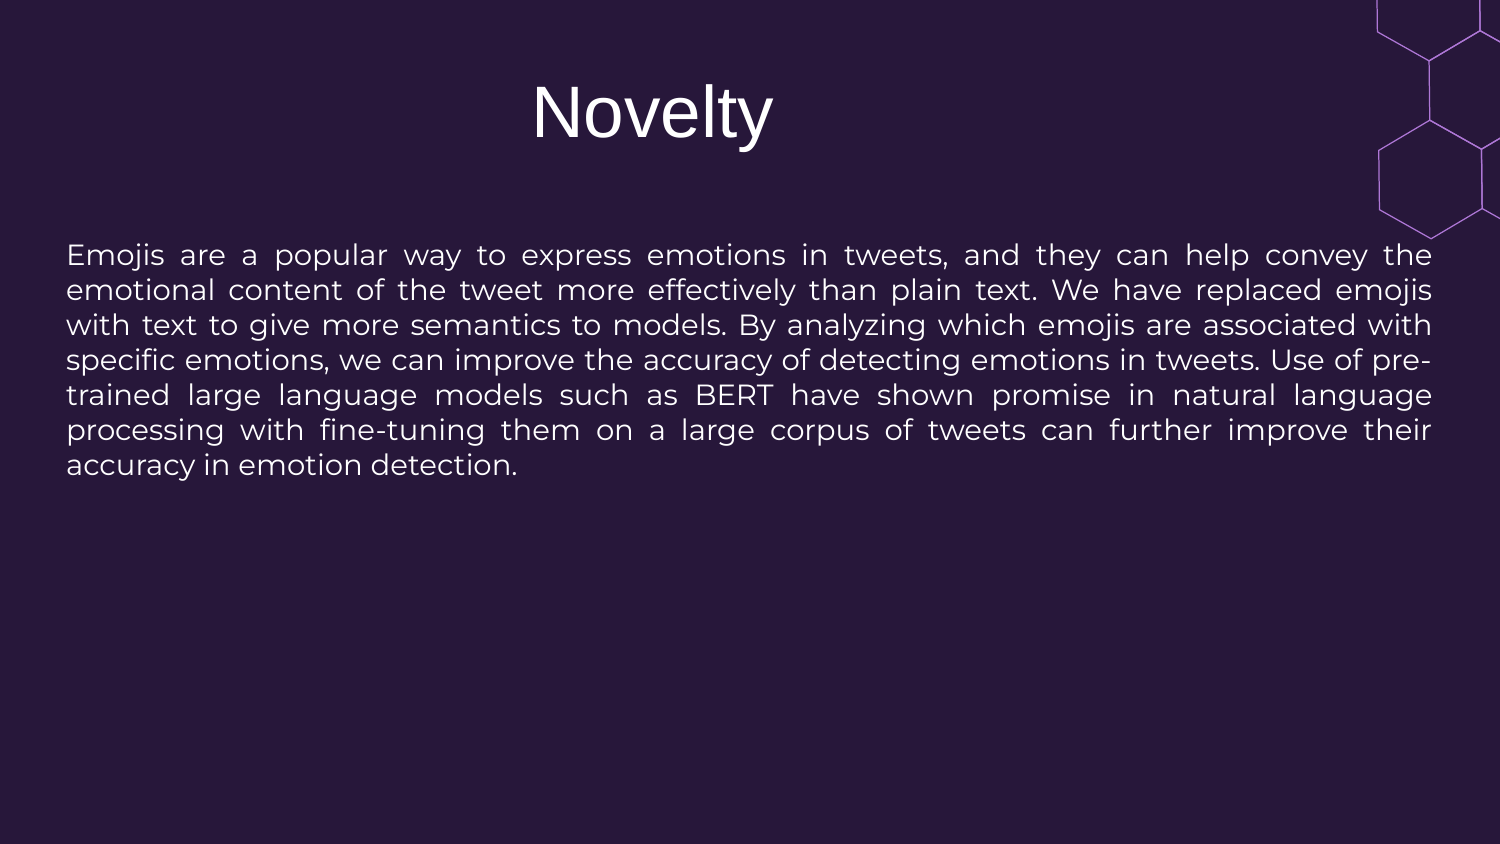

# Novelty
Emojis are a popular way to express emotions in tweets, and they can help convey the emotional content of the tweet more effectively than plain text. We have replaced emojis with text to give more semantics to models. By analyzing which emojis are associated with specific emotions, we can improve the accuracy of detecting emotions in tweets. Use of pre-trained large language models such as BERT have shown promise in natural language processing with fine-tuning them on a large corpus of tweets can further improve their accuracy in emotion detection.